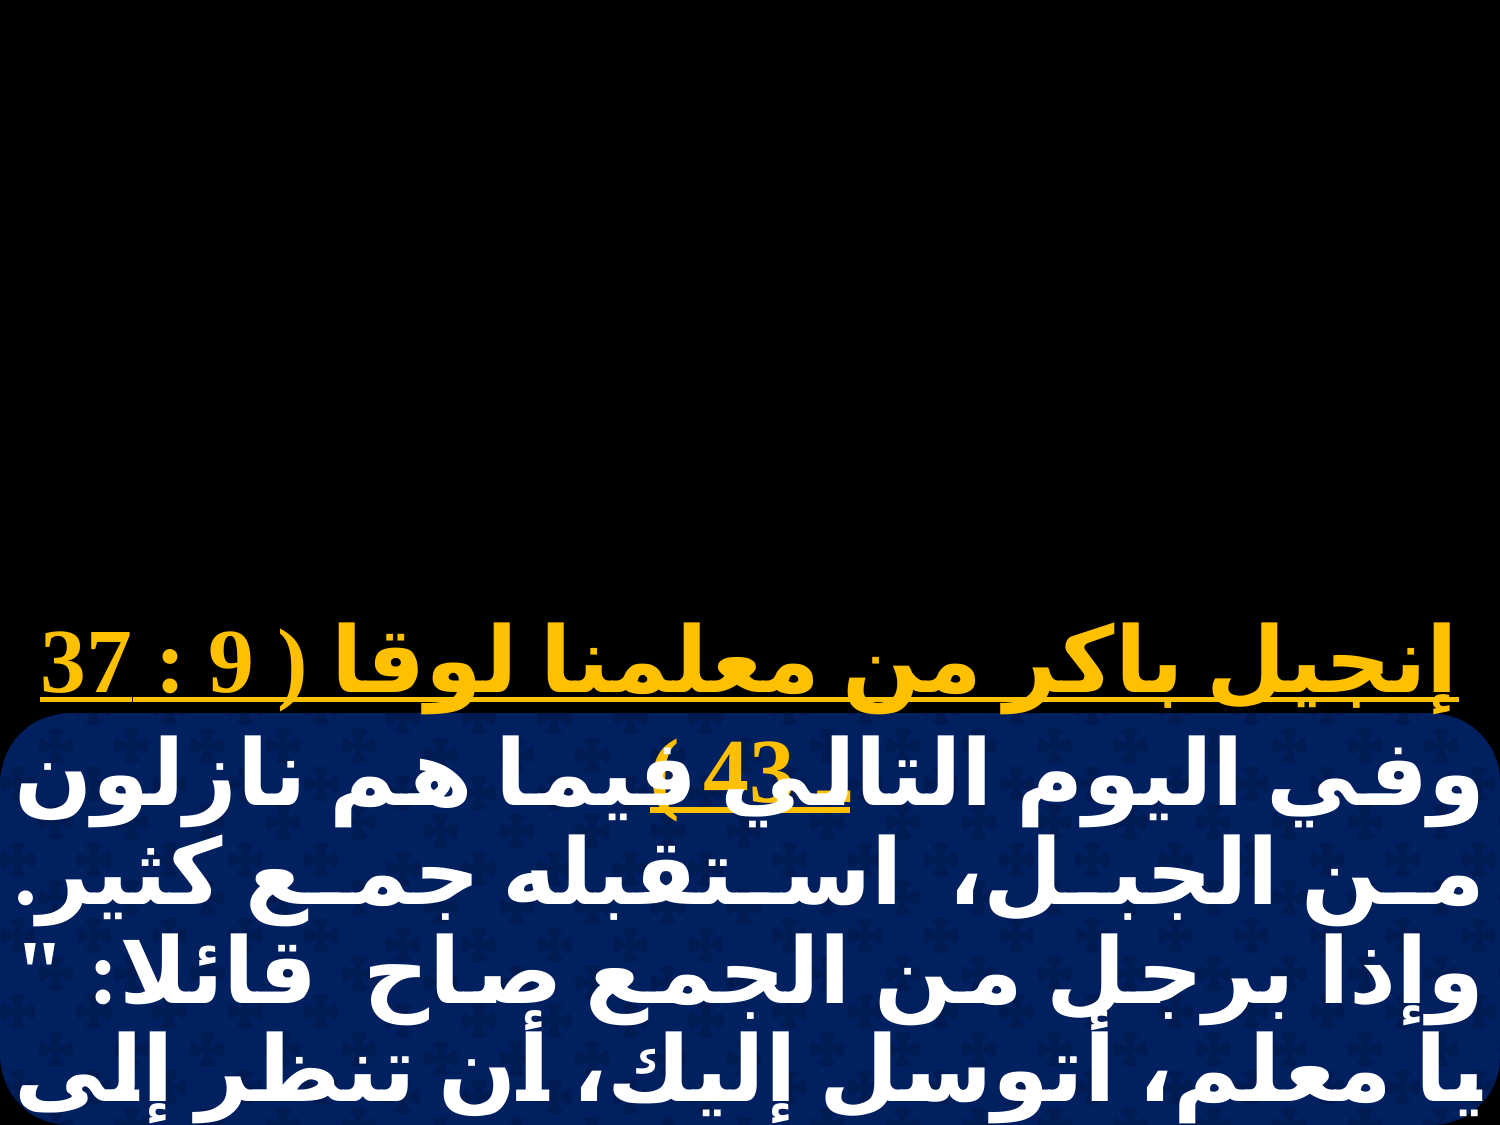

إنجيل باكر من معلمنا لوقا ( 9 : 37 ـ 43 )
وفي اليوم التالي فيما هم نازلون من الجبل،  استقبله جمع كثير. وإذا برجل من الجمع صاح  قائلا: " يا معلم، أتوسل إليك، أن تنظر إلى ابني،  فإنه وحيد لي. وإن روحا يأخذه فيصرخ بغتة،